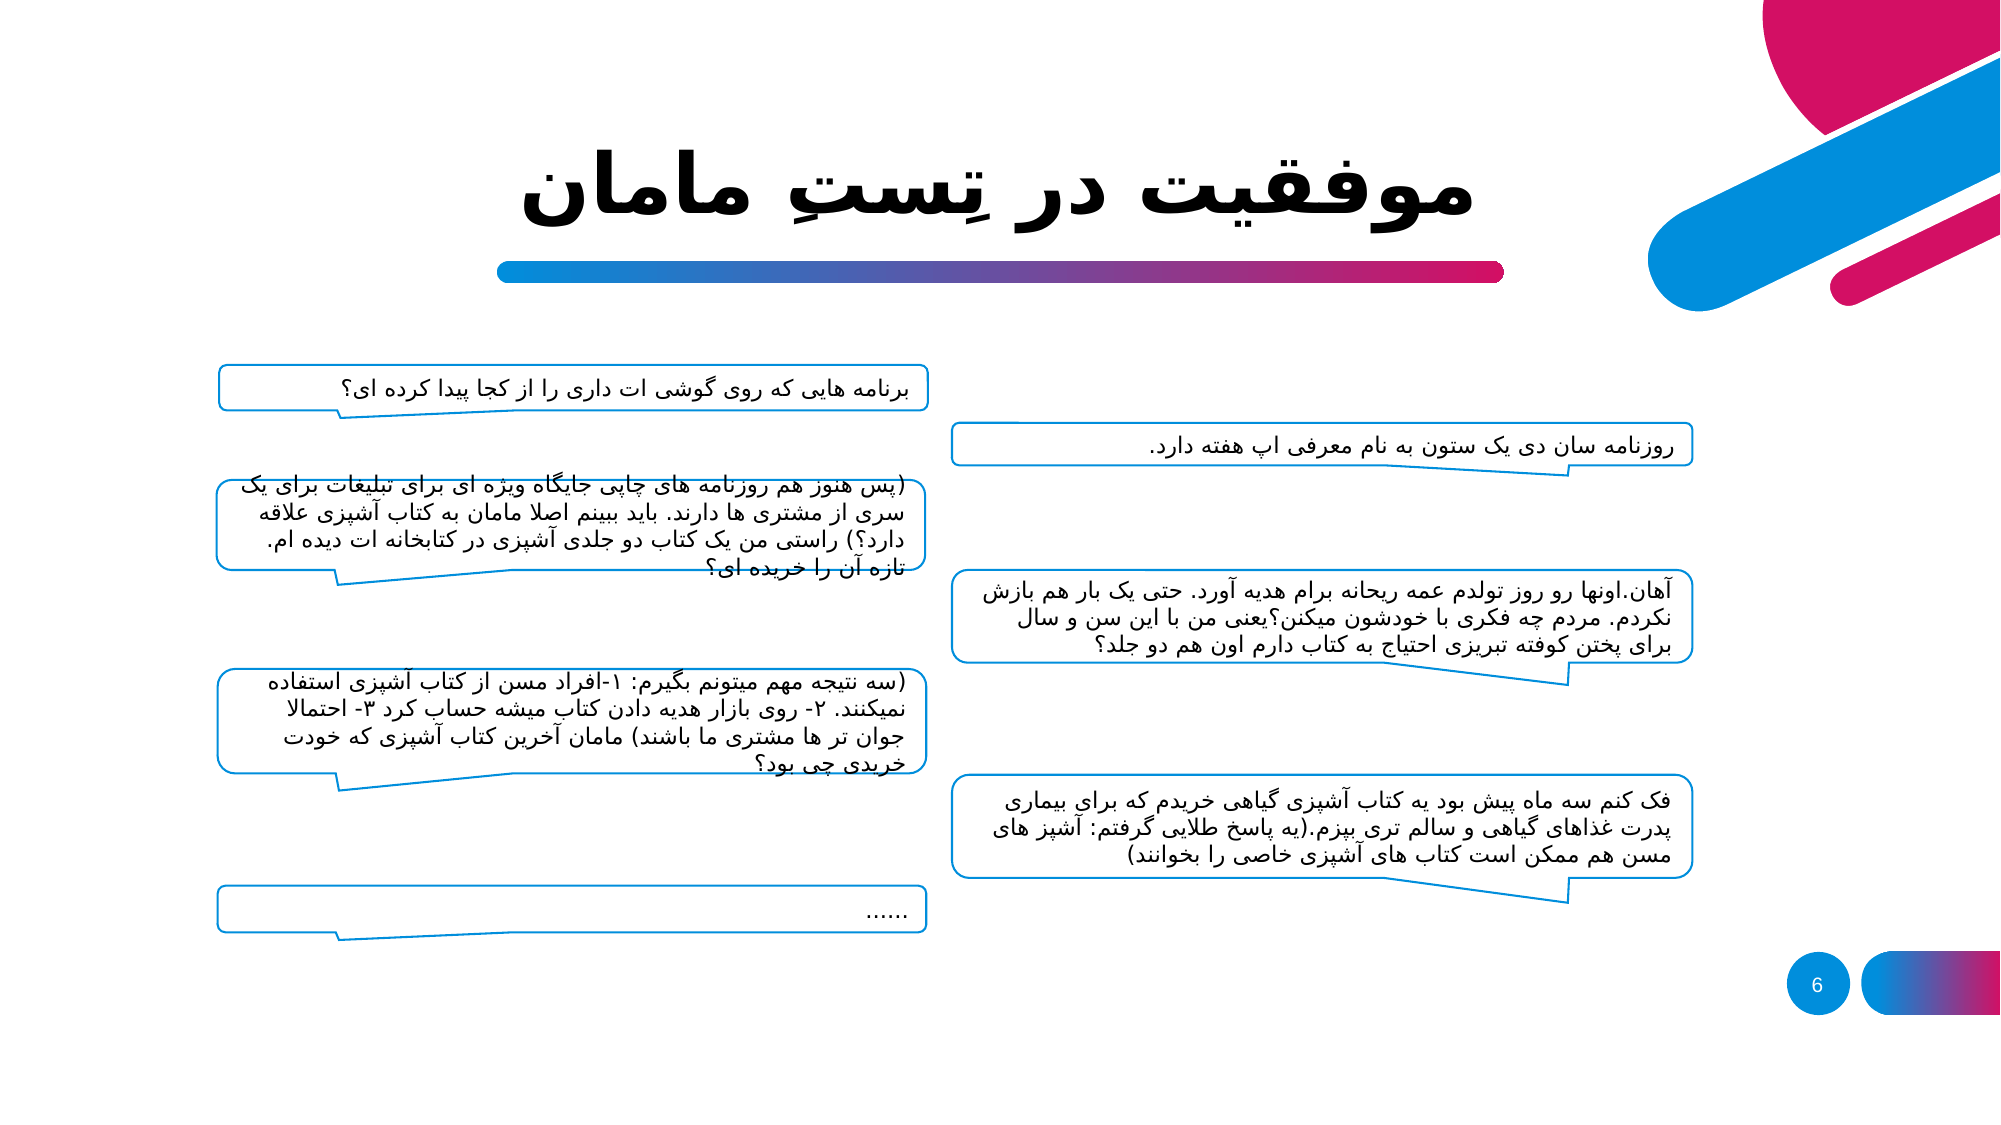

# موفقیت در تِستِ مامان
برنامه هایی که روی گوشی ات داری را از کجا پیدا کرده ای؟
روزنامه سان دی یک ستون به نام معرفی اپ هفته دارد.
(پس هنوز هم روزنامه های چاپی جایگاه ویژه ای برای تبلیغات برای یک سری از مشتری ها دارند. باید ببینم اصلا مامان به کتاب آشپزی علاقه دارد؟) راستی من یک کتاب دو جلدی آشپزی در کتابخانه ات دیده ام. تازه آن را خریده ای؟
آهان.اونها رو روز تولدم عمه ریحانه برام هدیه آورد. حتی یک بار هم بازش نکردم. مردم چه فکری با خودشون میکنن؟یعنی من با این سن و سال برای پختن کوفته تبریزی احتیاج به کتاب دارم اون هم دو جلد؟
(سه نتیجه مهم میتونم بگیرم: ۱-افراد مسن از کتاب آشپزی استفاده نمیکنند. ۲- روی بازار هدیه دادن کتاب میشه حساب کرد ۳- احتمالا جوان تر ها مشتری ما باشند) مامان آخرین کتاب آشپزی که خودت خریدی چی بود؟
فک کنم سه ماه پیش بود یه کتاب آشپزی گیاهی خریدم که برای بیماری پدرت غذاهای گیاهی و سالم تری بپزم.(یه پاسخ طلایی گرفتم: آشپز های مسن هم ممکن است کتاب های آشپزی خاصی را بخوانند)
......
6